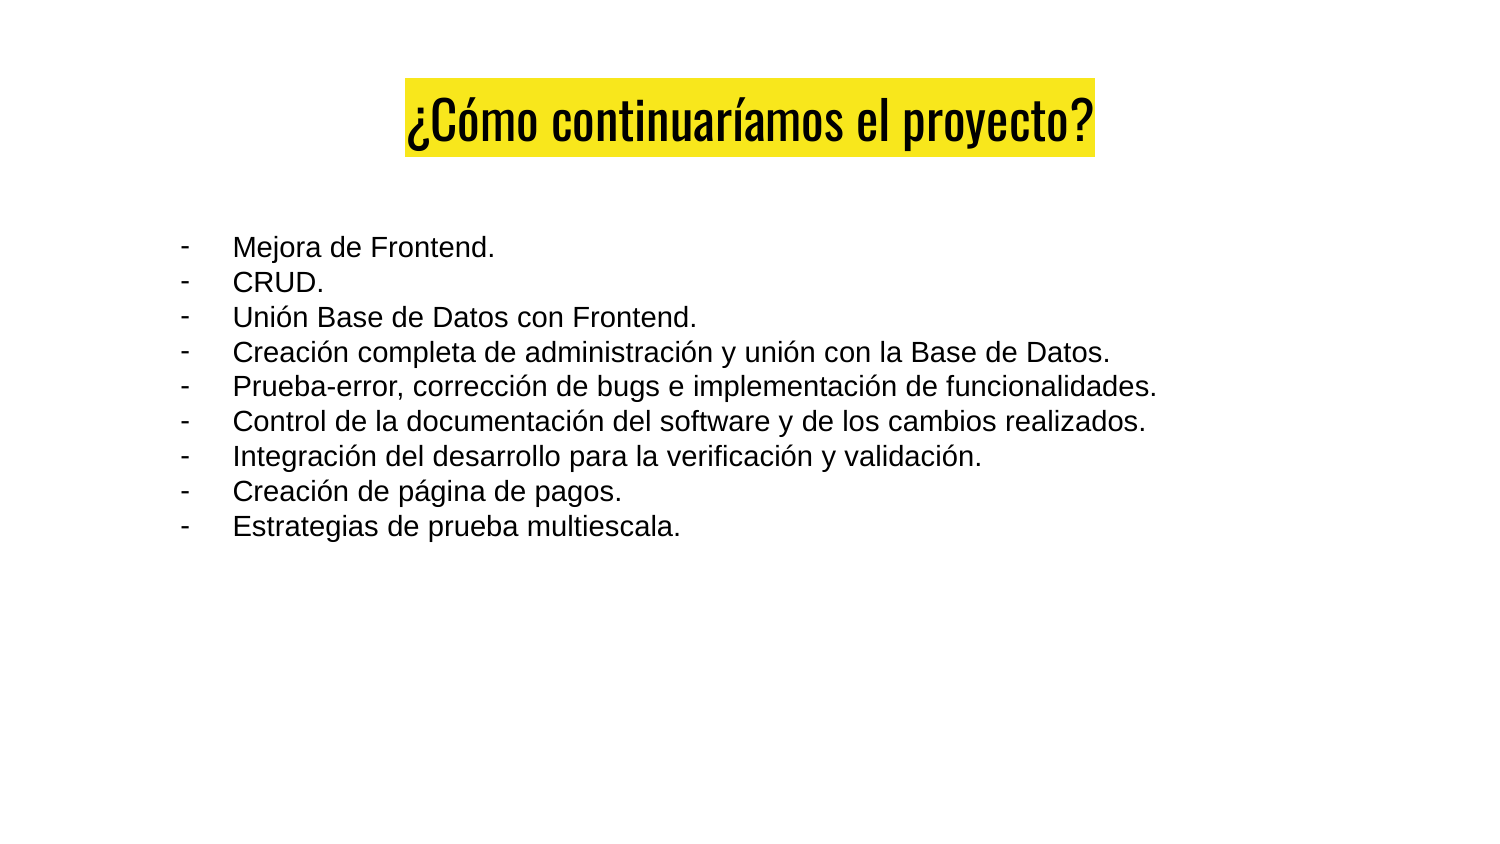

# ¿Cómo continuaríamos el proyecto?
Mejora de Frontend.
CRUD.
Unión Base de Datos con Frontend.
Creación completa de administración y unión con la Base de Datos.
Prueba-error, corrección de bugs e implementación de funcionalidades.
Control de la documentación del software y de los cambios realizados.
Integración del desarrollo para la verificación y validación.
Creación de página de pagos.
Estrategias de prueba multiescala.